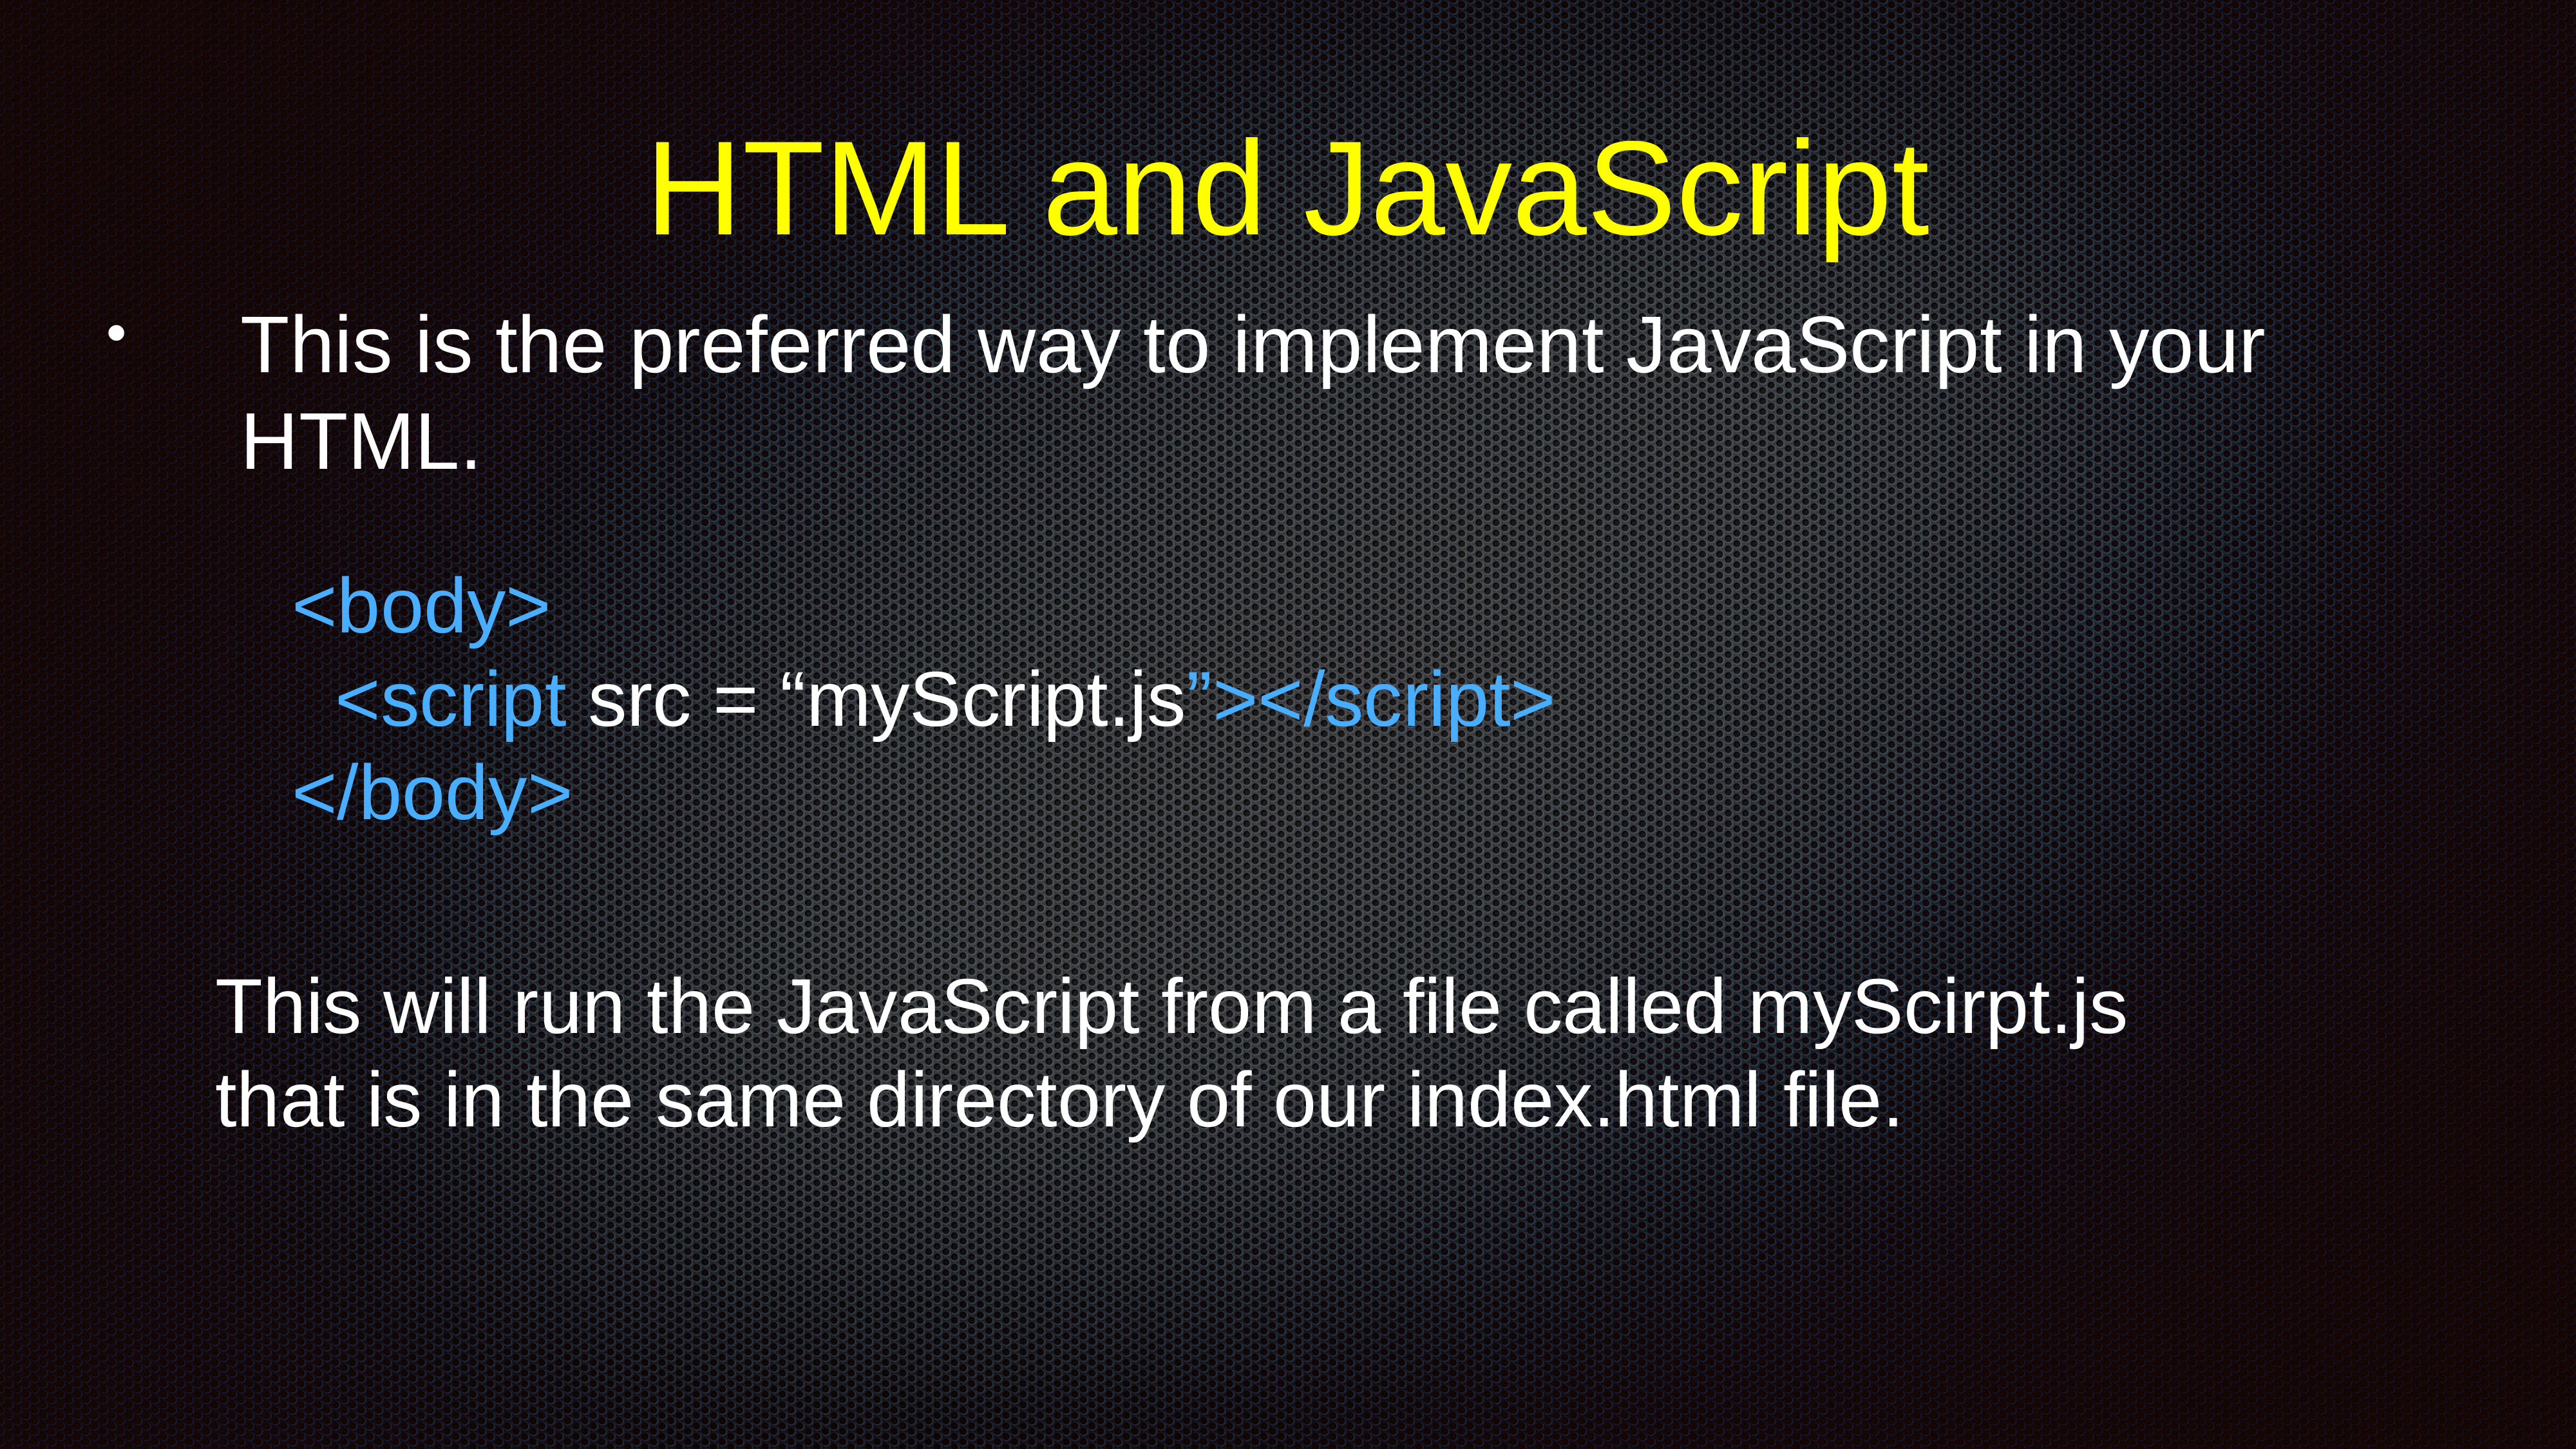

HTML and JavaScript
# This is the preferred way to implement JavaScript in your HTML.

<body>
  <script src = “myScript.js”></script>
</body>
This will run the JavaScript from a file called myScirpt.js that is in the same directory of our index.html file.